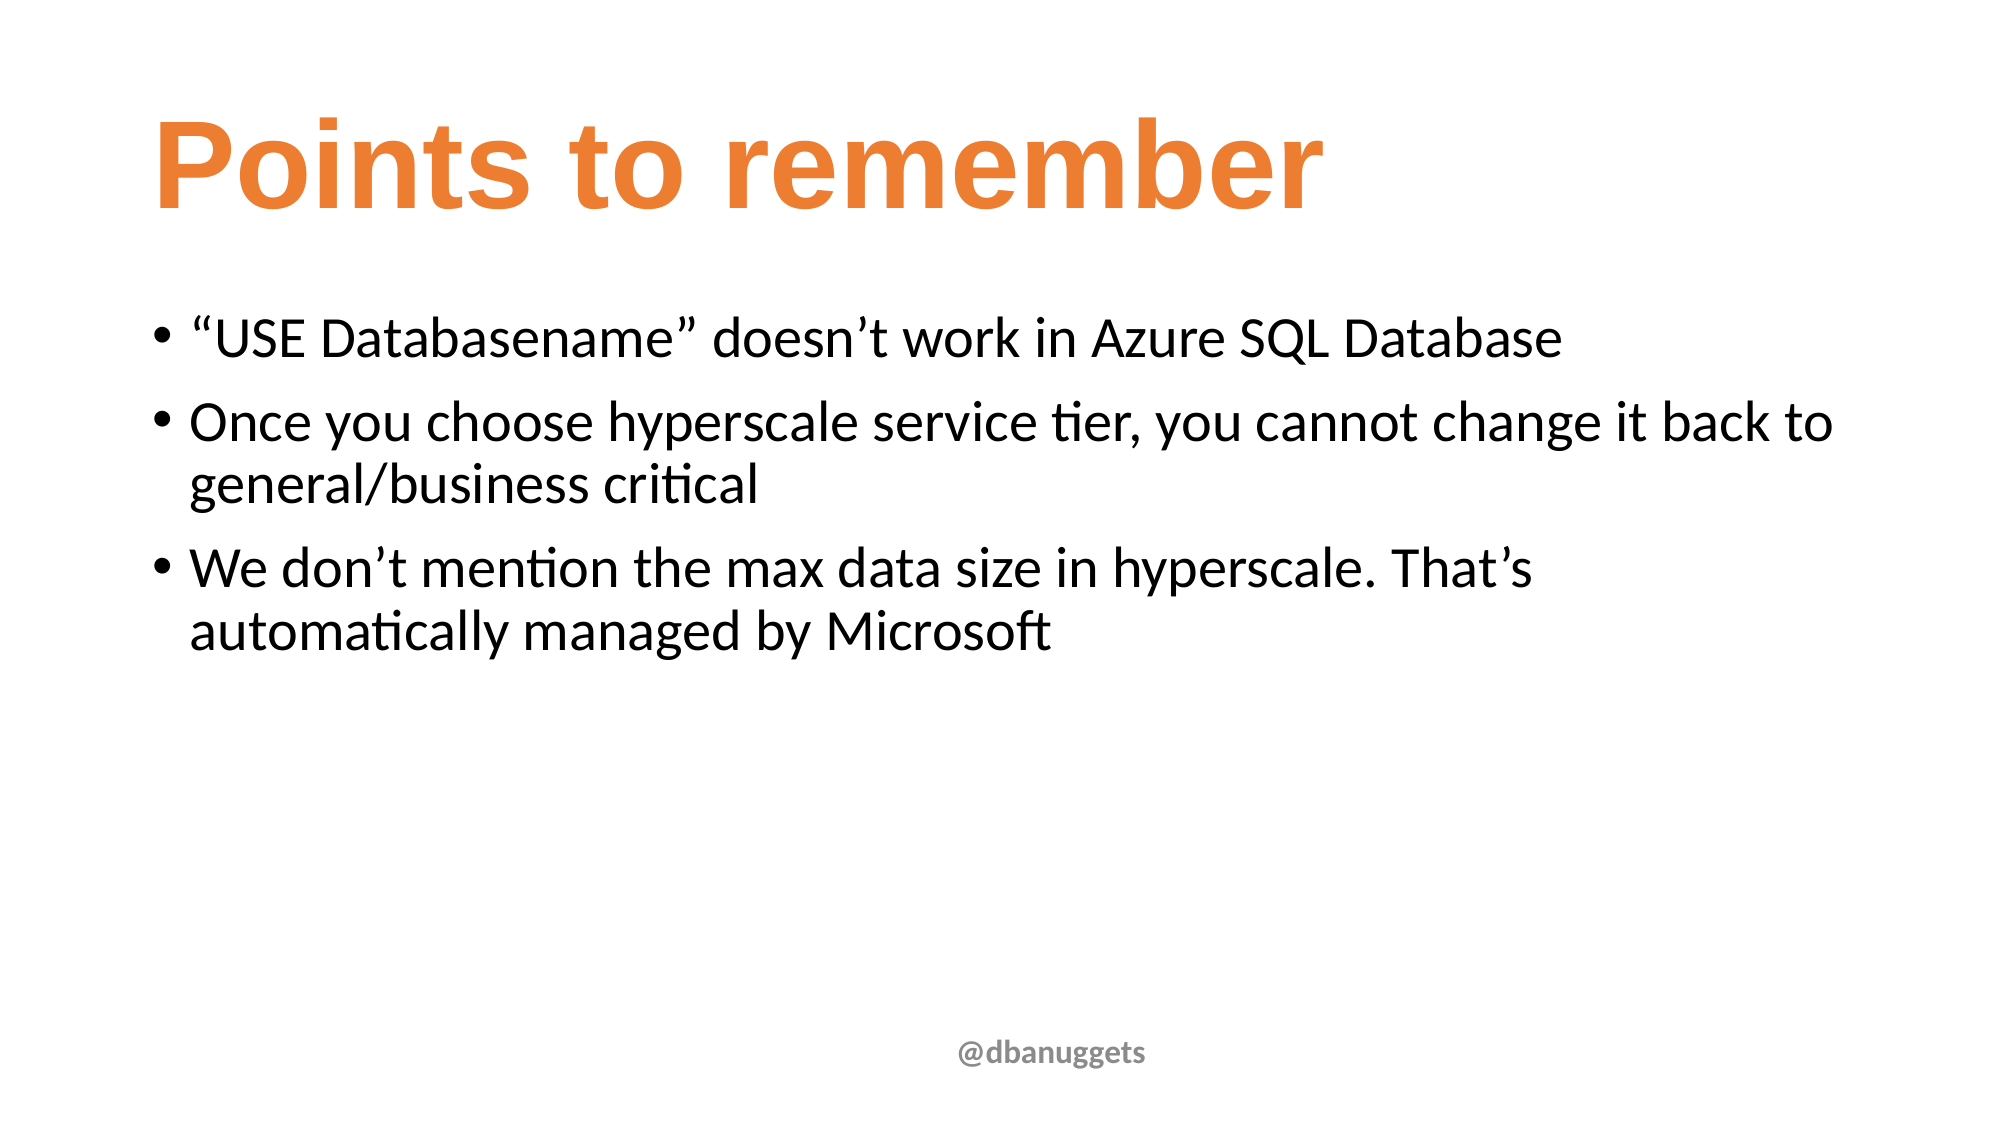

# Points to remember
“USE Databasename” doesn’t work in Azure SQL Database
Once you choose hyperscale service tier, you cannot change it back to general/business critical
We don’t mention the max data size in hyperscale. That’s automatically managed by Microsoft
@dbanuggets